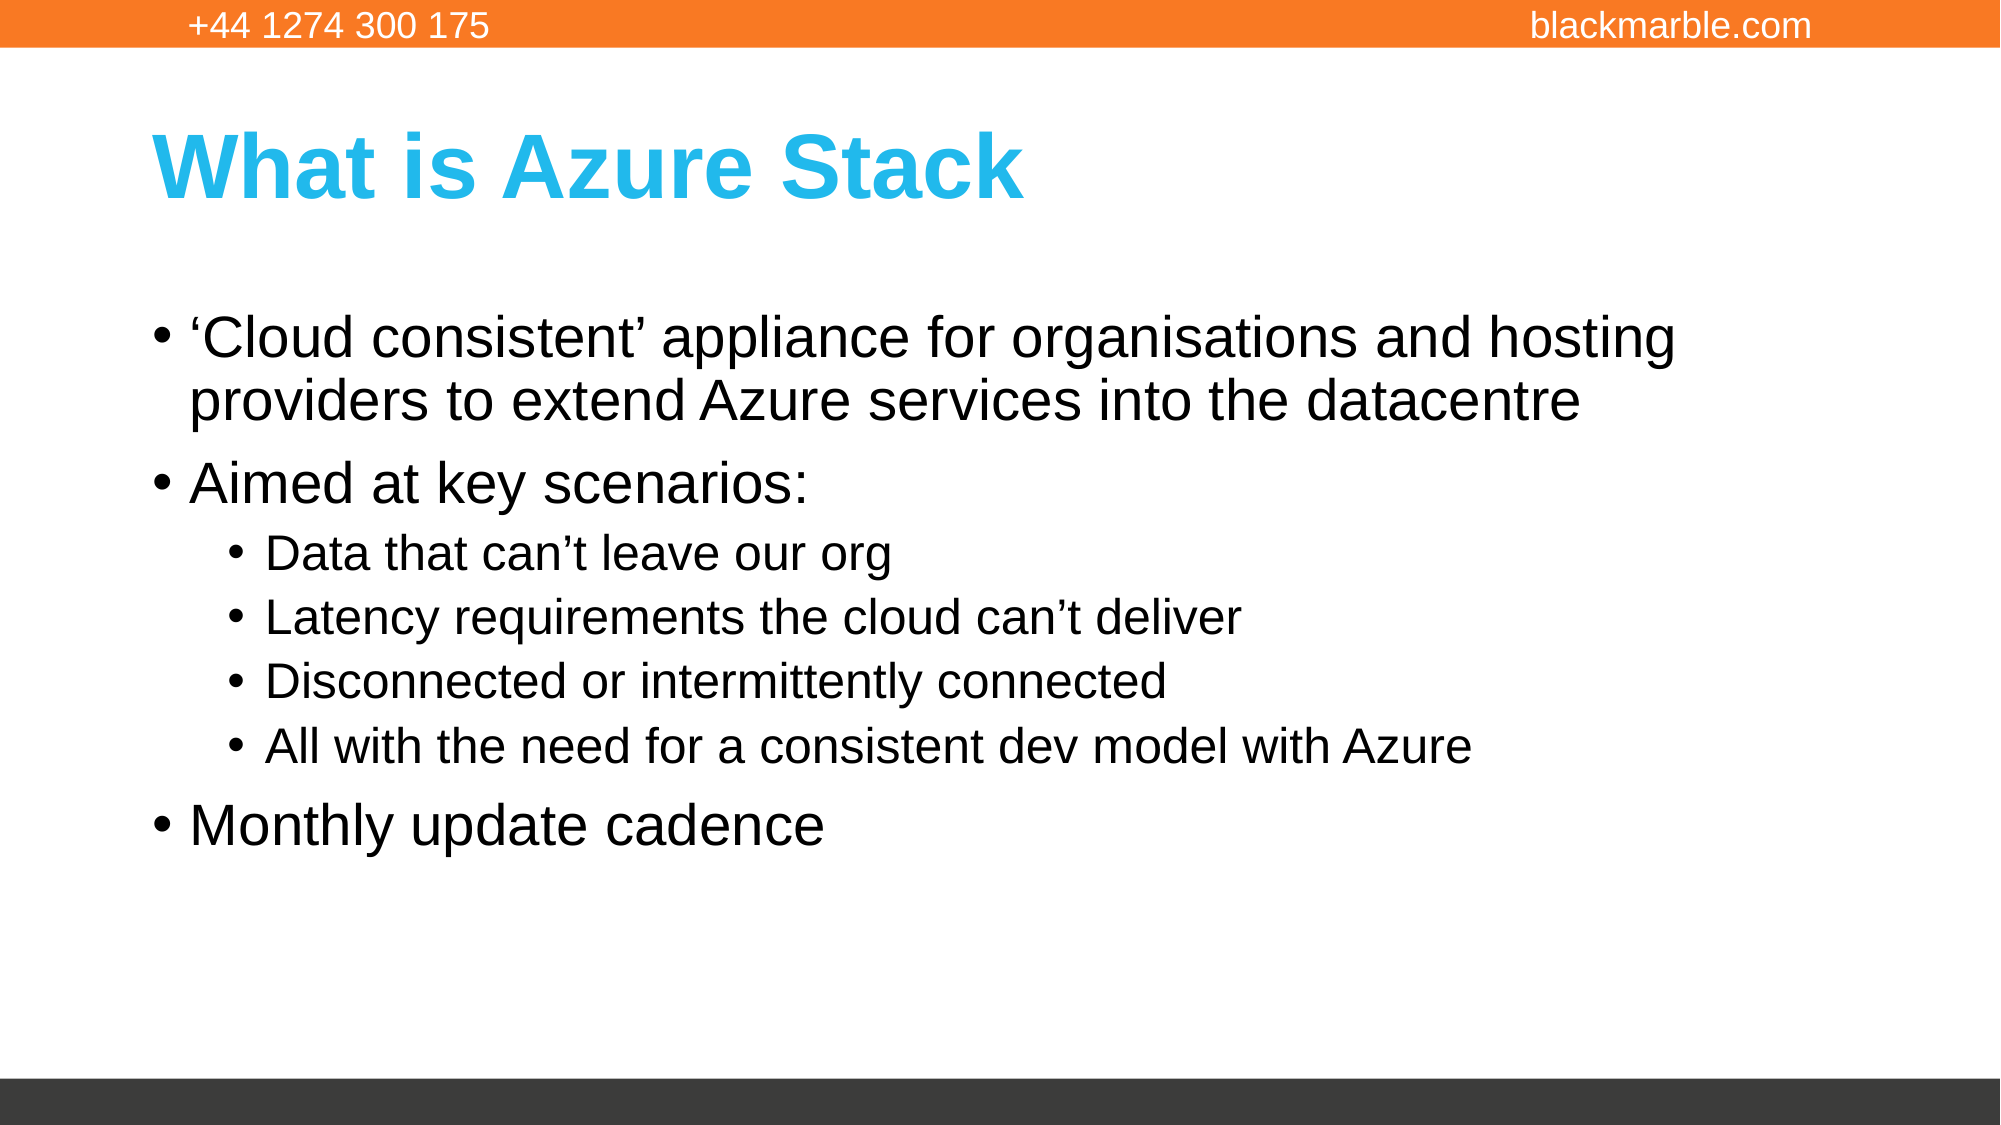

# What is Azure Stack
‘Cloud consistent’ appliance for organisations and hosting providers to extend Azure services into the datacentre
Aimed at key scenarios:
Data that can’t leave our org
Latency requirements the cloud can’t deliver
Disconnected or intermittently connected
All with the need for a consistent dev model with Azure
Monthly update cadence